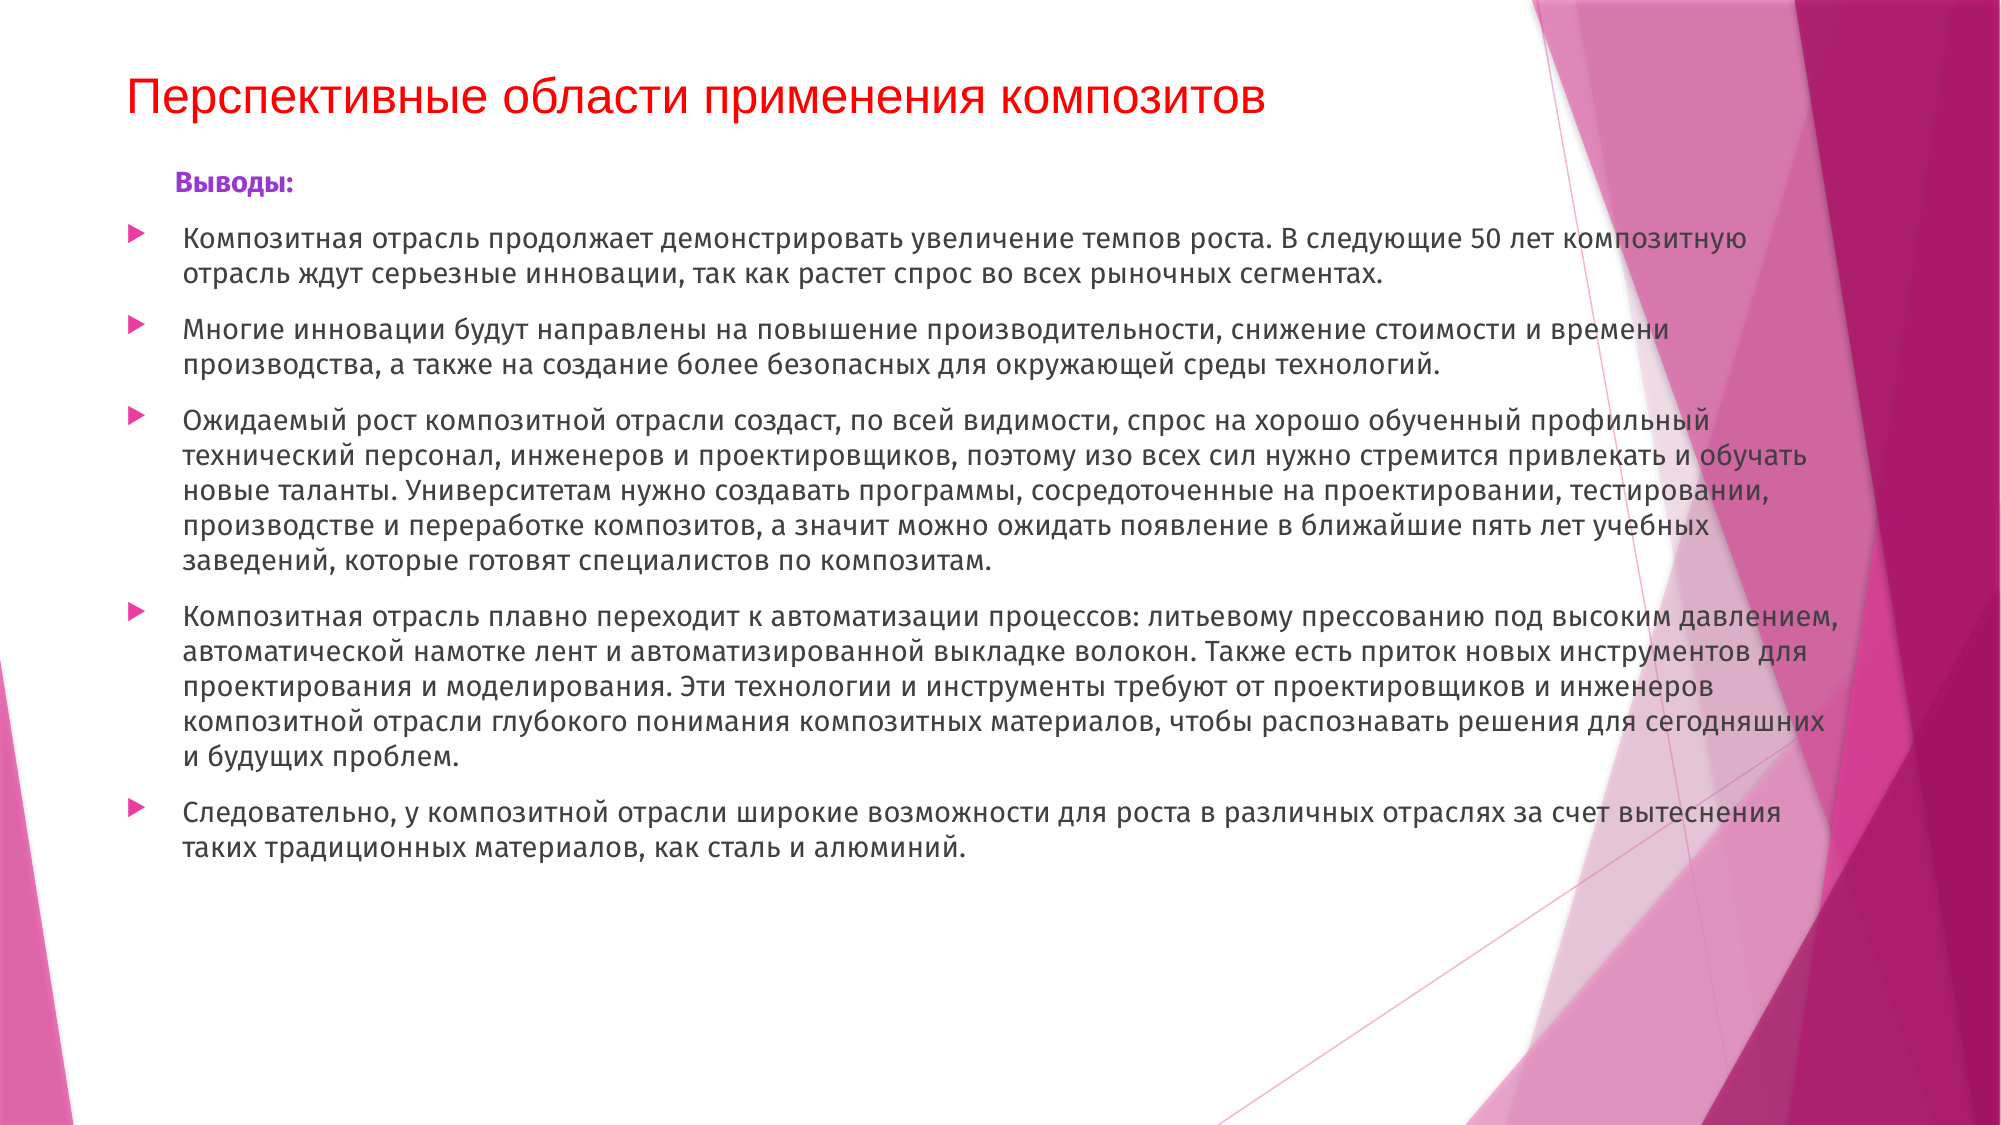

# Перспективные области применения композитов
       Выводы:
Композитная отрасль продолжает демонстрировать увеличение темпов роста. В следующие 50 лет композитную отрасль ждут серьезные инновации, так как растет спрос во всех рыночных сегментах.
Многие инновации будут направлены на повышение производительности, снижение стоимости и времени производства, а также на создание более безопасных для окружающей среды технологий.
Ожидаемый рост композитной отрасли создаст, по всей видимости, спрос на хорошо обученный профильный технический персонал, инженеров и проектировщиков, поэтому изо всех сил нужно стремится привлекать и обучать новые таланты. Университетам нужно создавать программы, сосредоточенные на проектировании, тестировании, производстве и переработке композитов, а значит можно ожидать появление в ближайшие пять лет учебных заведений, которые готовят специалистов по композитам.
Композитная отрасль плавно переходит к автоматизации процессов: литьевому прессованию под высоким давлением, автоматической намотке лент и автоматизированной выкладке волокон. Также есть приток новых инструментов для проектирования и моделирования. Эти технологии и инструменты требуют от проектировщиков и инженеров композитной отрасли глубокого понимания композитных материалов, чтобы распознавать решения для сегодняшних и будущих проблем.
Следовательно, у композитной отрасли широкие возможности для роста в различных отраслях за счет вытеснения таких традиционных материалов, как сталь и алюминий.